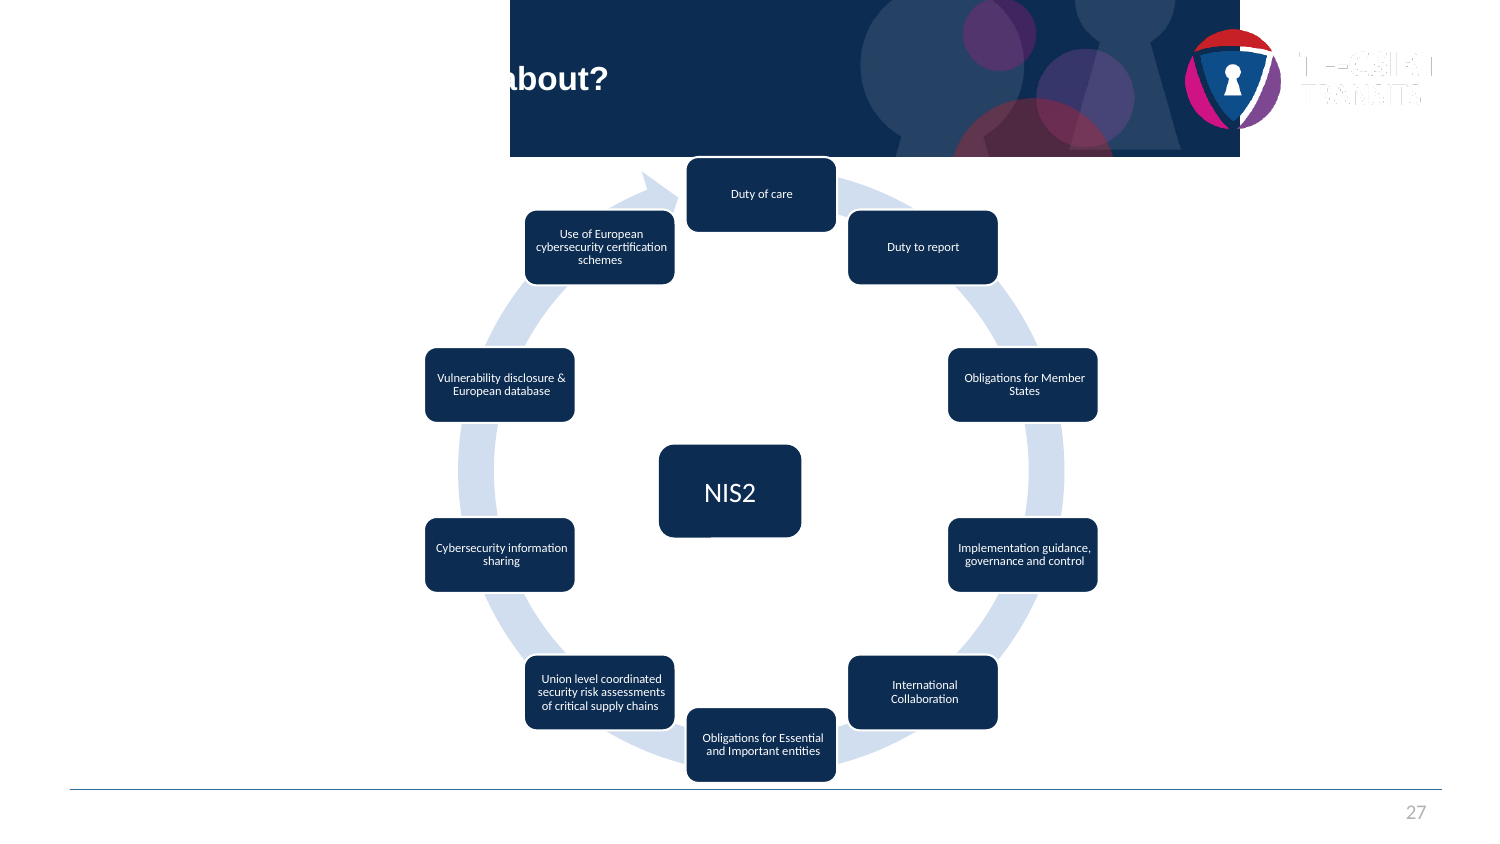

What is the NIS-2 directive about?
Duty of care
Duty to report
Obligations for Member States
Implementation guidance, governance and control
International Collaboration
Obligations for Essential and Important entities
Union level coordinated security risk assessments of critical supply chains
Cybersecurity information sharing
Vulnerability disclosure & European database
Use of European cybersecurity certification schemes
NIS2
27